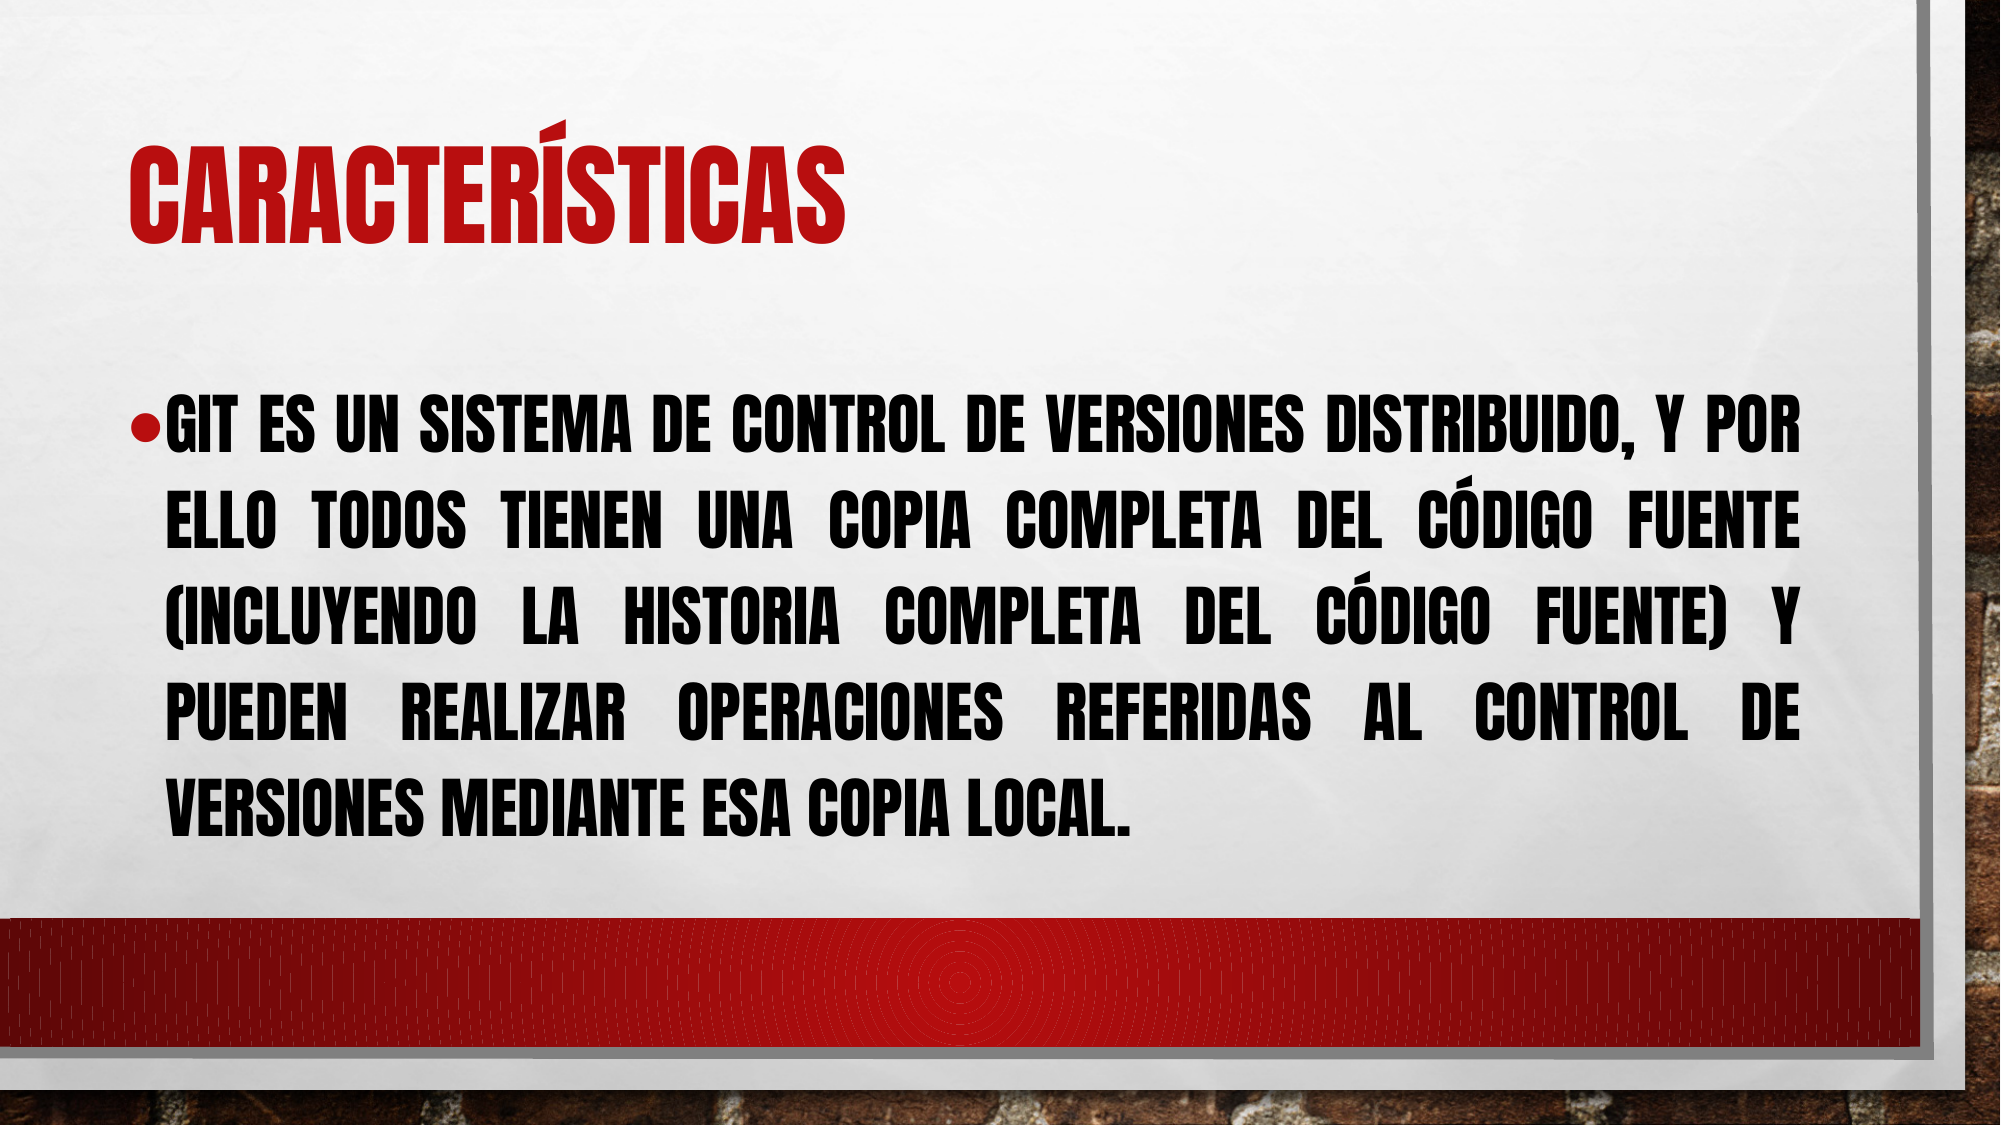

# características
Git es un sistema de control de versiones distribuido, y por ello todos tienen una copia completa del código fuente (incluyendo la historia completa del código fuente) y pueden realizar operaciones referidas al control de versiones mediante esa copia local.